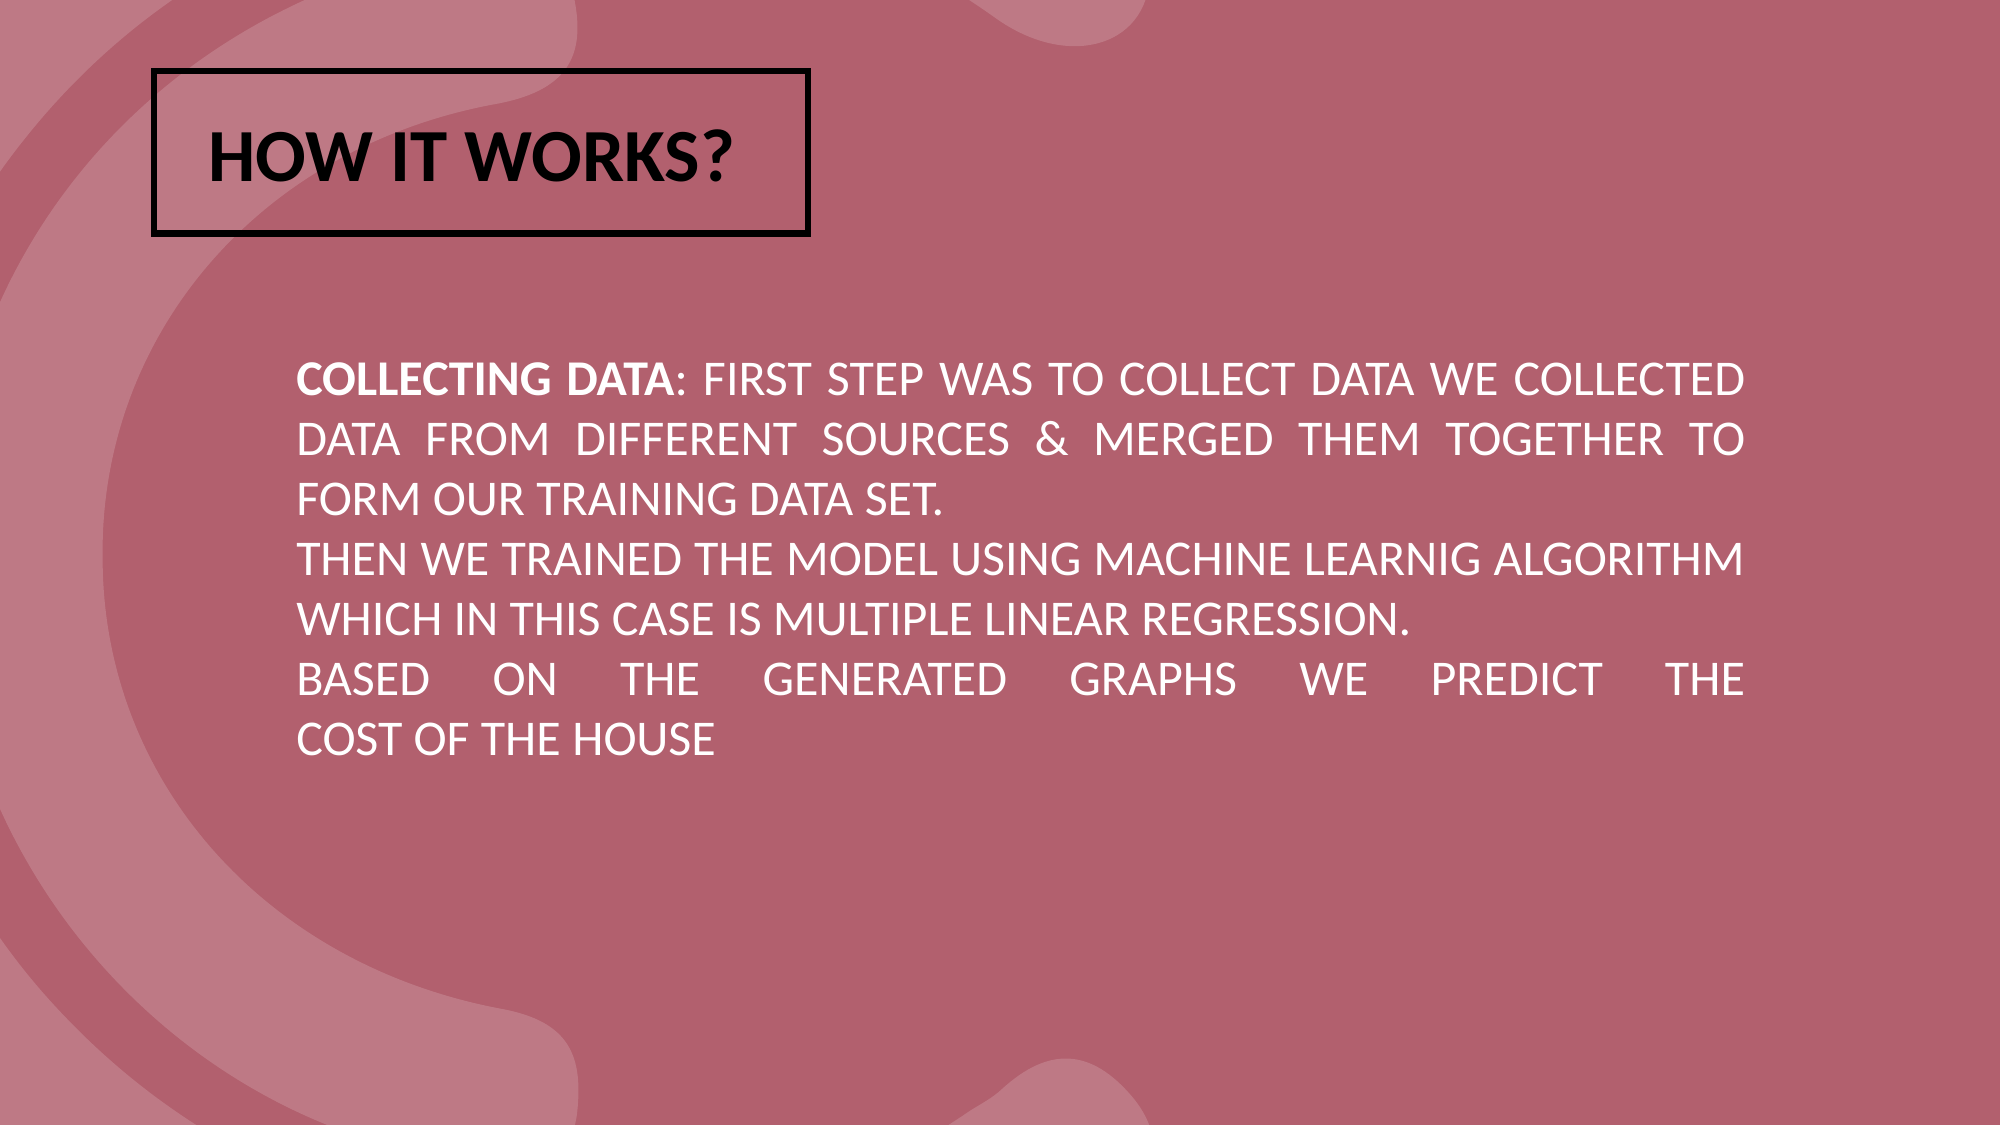

HOW IT WORKS?
COLLECTING DATA: FIRST STEP WAS TO COLLECT DATA WE COLLECTED DATA FROM DIFFERENT SOURCES & MERGED THEM TOGETHER TO FORM OUR TRAINING DATA SET.
THEN WE TRAINED THE MODEL USING MACHINE LEARNIG ALGORITHM WHICH IN THIS CASE IS MULTIPLE LINEAR REGRESSION.
BASED ON THE GENERATED GRAPHS WE PREDICT THE COST OF THE HOUSE